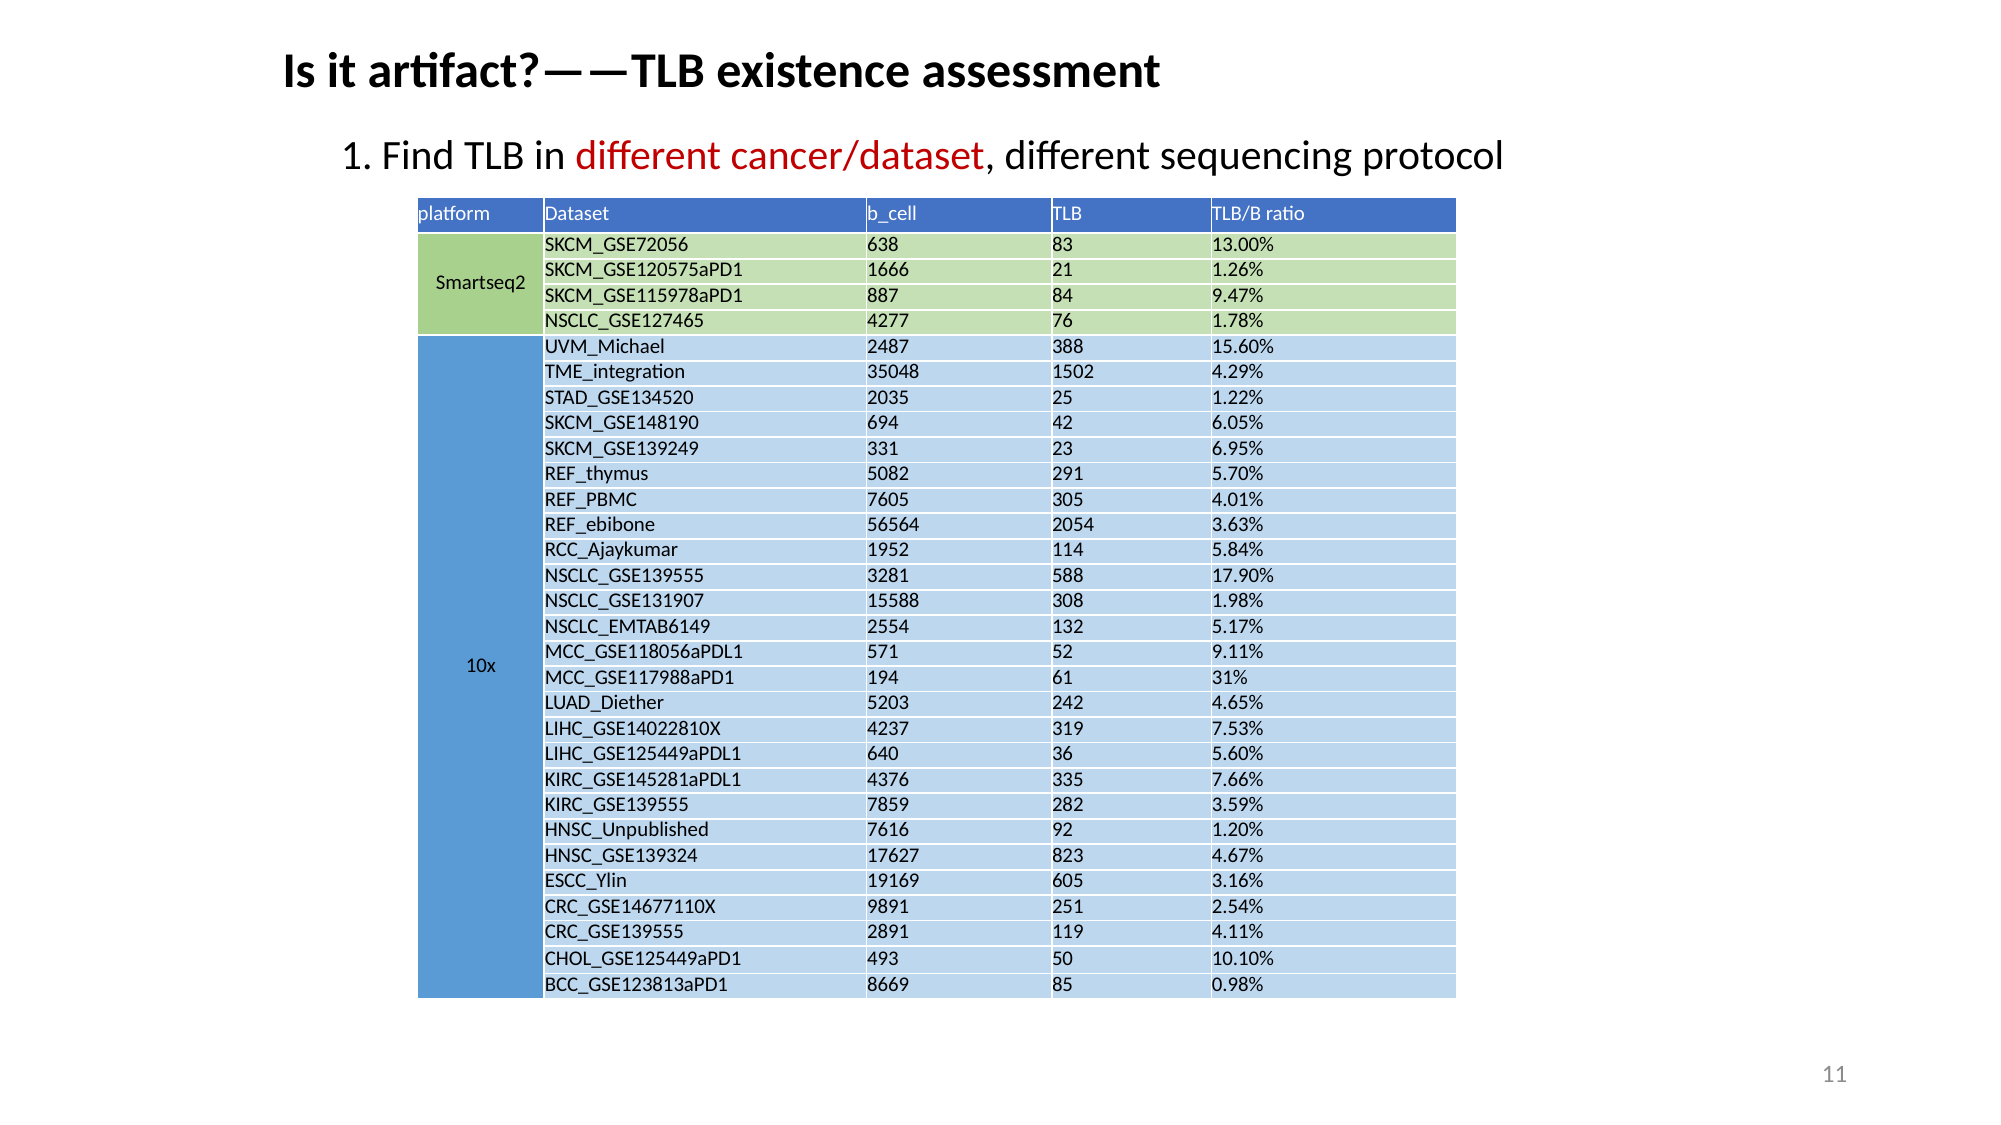

Is it artifact?——TLB existence assessment
1. Find TLB in different cancer/dataset, different sequencing protocol
| platform | Dataset | b\_cell | TLB | TLB/B ratio |
| --- | --- | --- | --- | --- |
| Smartseq2 | SKCM\_GSE72056 | 638 | 83 | 13.00% |
|  | SKCM\_GSE120575aPD1 | 1666 | 21 | 1.26% |
|  | SKCM\_GSE115978aPD1 | 887 | 84 | 9.47% |
|  | NSCLC\_GSE127465 | 4277 | 76 | 1.78% |
| 10x | UVM\_Michael | 2487 | 388 | 15.60% |
|  | TME\_integration | 35048 | 1502 | 4.29% |
|  | STAD\_GSE134520 | 2035 | 25 | 1.22% |
|  | SKCM\_GSE148190 | 694 | 42 | 6.05% |
|  | SKCM\_GSE139249 | 331 | 23 | 6.95% |
|  | REF\_thymus | 5082 | 291 | 5.70% |
|  | REF\_PBMC | 7605 | 305 | 4.01% |
|  | REF\_ebibone | 56564 | 2054 | 3.63% |
|  | RCC\_Ajaykumar | 1952 | 114 | 5.84% |
|  | NSCLC\_GSE139555 | 3281 | 588 | 17.90% |
|  | NSCLC\_GSE131907 | 15588 | 308 | 1.98% |
|  | NSCLC\_EMTAB6149 | 2554 | 132 | 5.17% |
|  | MCC\_GSE118056aPDL1 | 571 | 52 | 9.11% |
|  | MCC\_GSE117988aPD1 | 194 | 61 | 31% |
|  | LUAD\_Diether | 5203 | 242 | 4.65% |
|  | LIHC\_GSE14022810X | 4237 | 319 | 7.53% |
|  | LIHC\_GSE125449aPDL1 | 640 | 36 | 5.60% |
|  | KIRC\_GSE145281aPDL1 | 4376 | 335 | 7.66% |
|  | KIRC\_GSE139555 | 7859 | 282 | 3.59% |
|  | HNSC\_Unpublished | 7616 | 92 | 1.20% |
|  | HNSC\_GSE139324 | 17627 | 823 | 4.67% |
|  | ESCC\_Ylin | 19169 | 605 | 3.16% |
|  | CRC\_GSE14677110X | 9891 | 251 | 2.54% |
|  | CRC\_GSE139555 | 2891 | 119 | 4.11% |
|  | CHOL\_GSE125449aPD1 | 493 | 50 | 10.10% |
|  | BCC\_GSE123813aPD1 | 8669 | 85 | 0.98% |
11